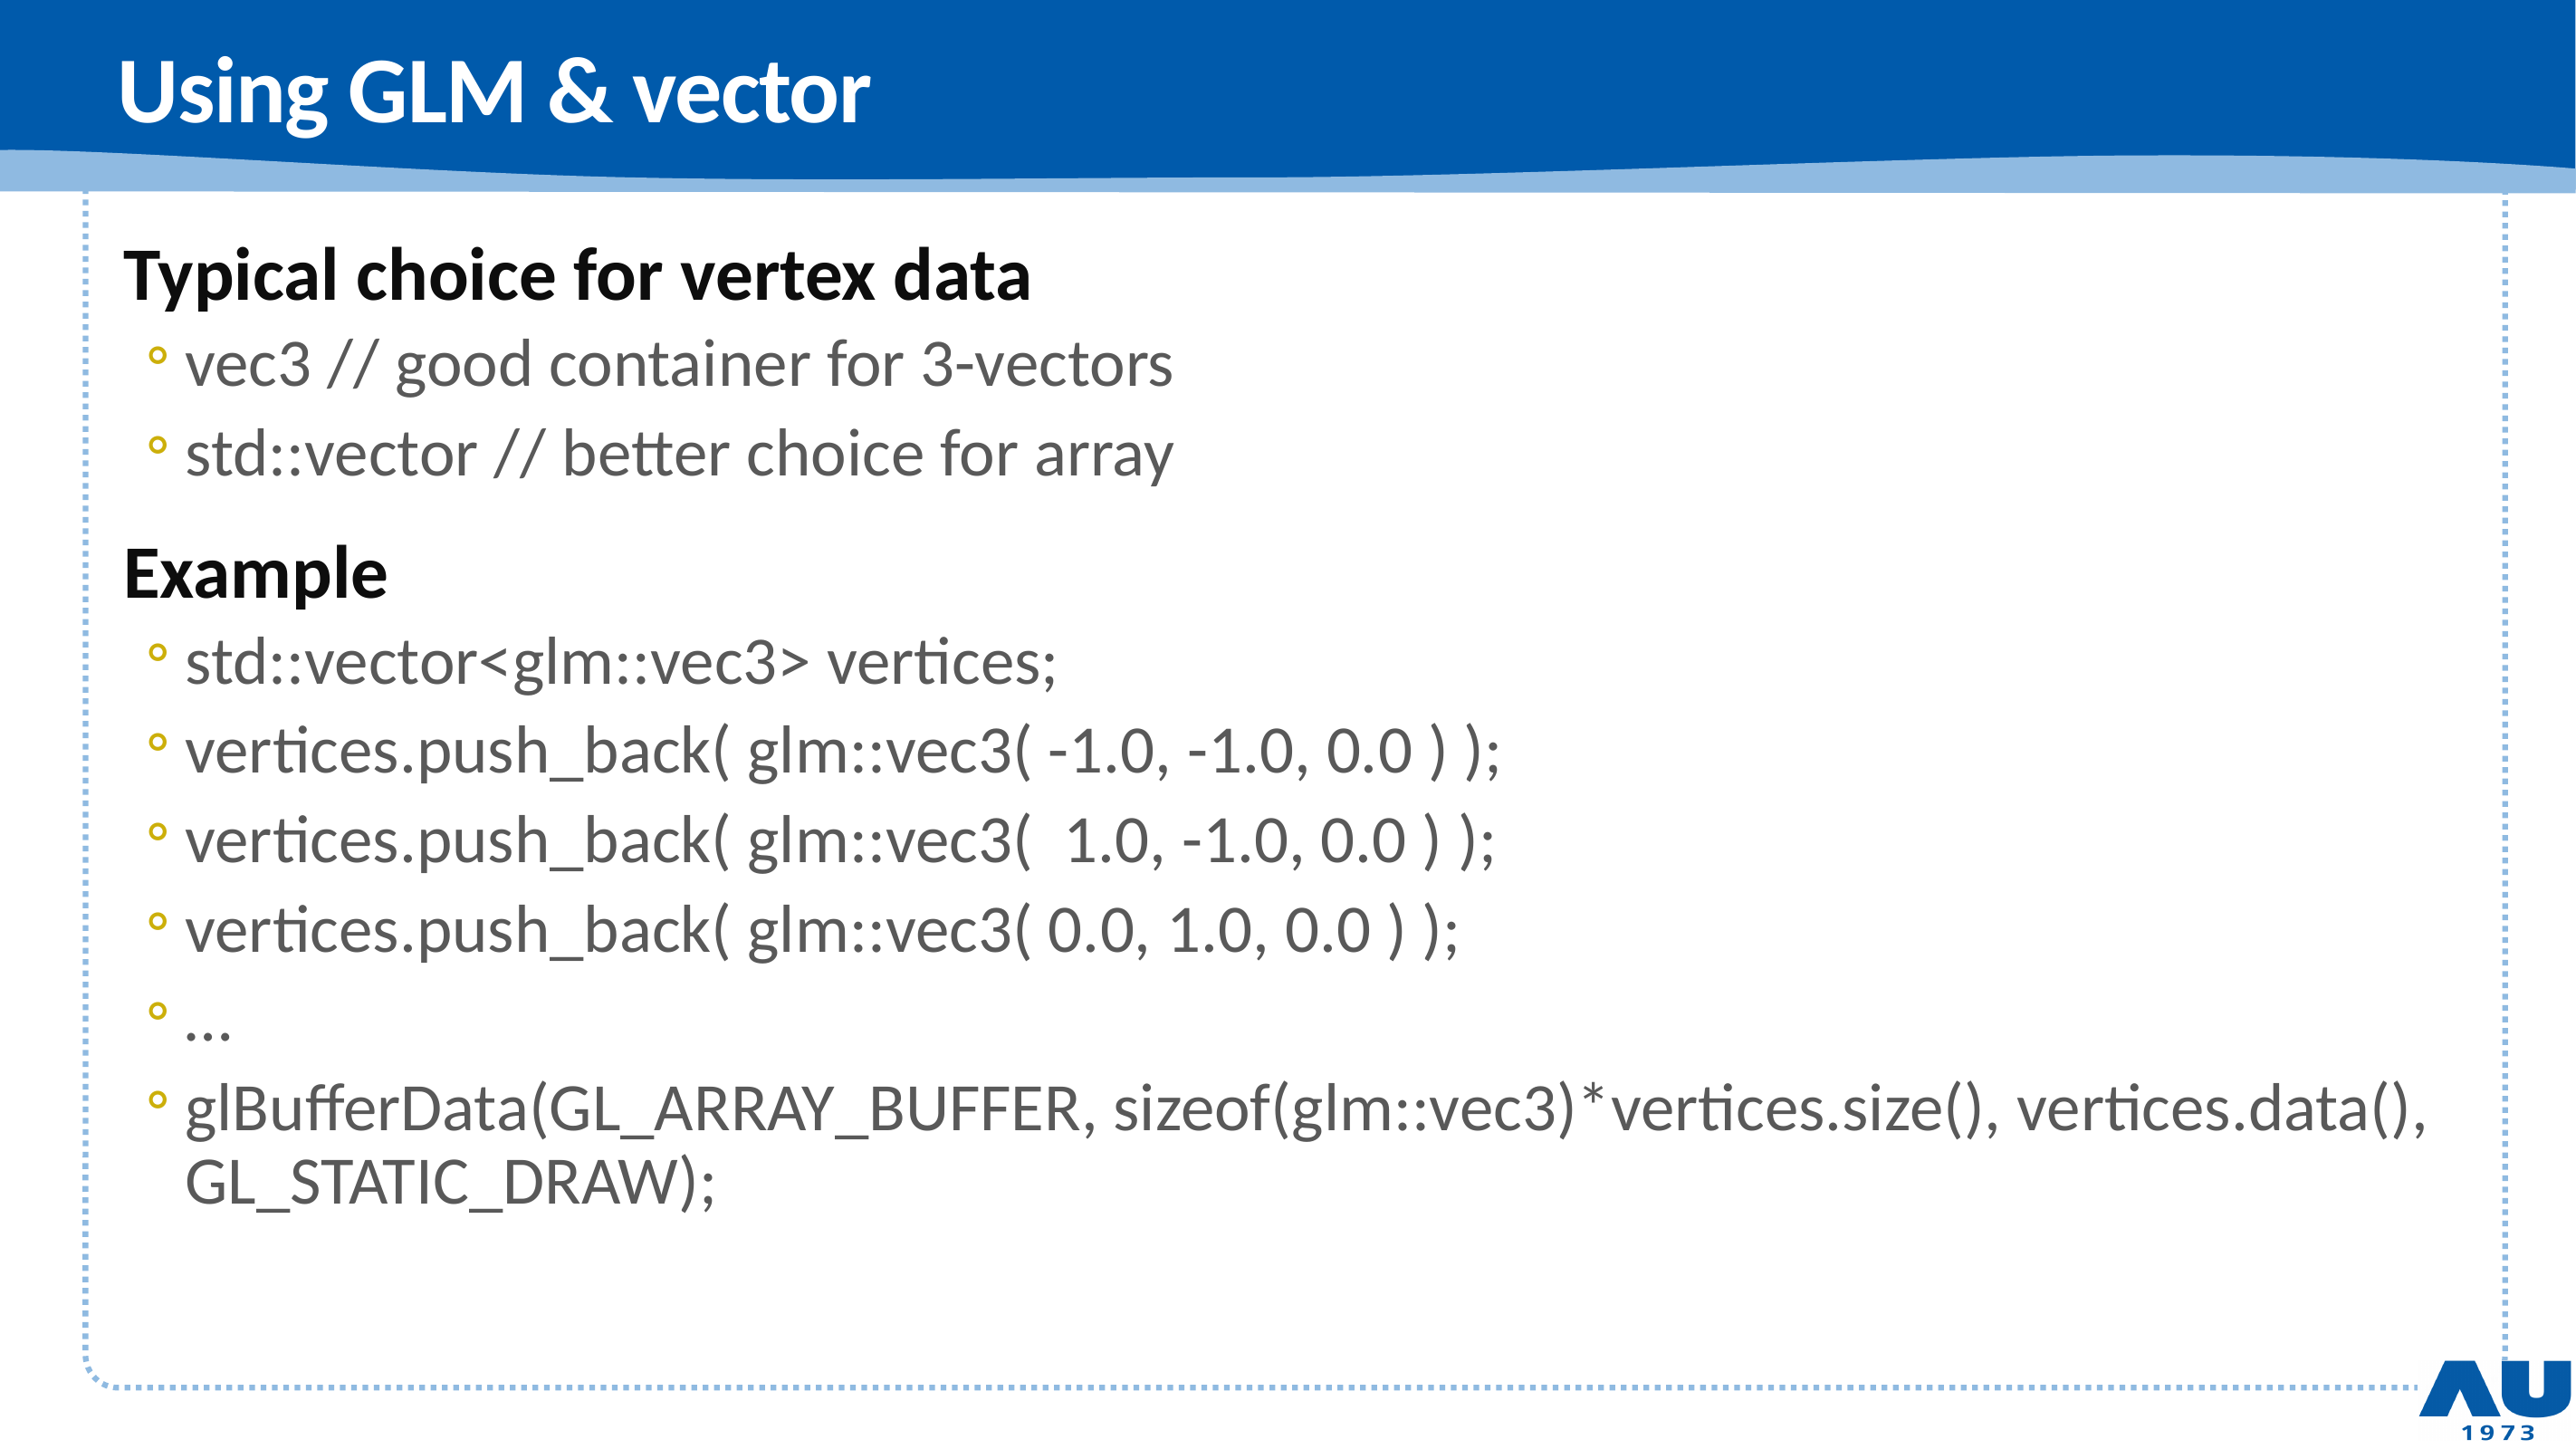

# Using GLM & vector
Typical choice for vertex data
vec3 // good container for 3-vectors
std::vector // better choice for array
Example
std::vector<glm::vec3> vertices;
vertices.push_back( glm::vec3( -1.0, -1.0, 0.0 ) );
vertices.push_back( glm::vec3(  1.0, -1.0, 0.0 ) );
vertices.push_back( glm::vec3( 0.0, 1.0, 0.0 ) );
…
glBufferData(GL_ARRAY_BUFFER, sizeof(glm::vec3)*vertices.size(), vertices.data(), GL_STATIC_DRAW);